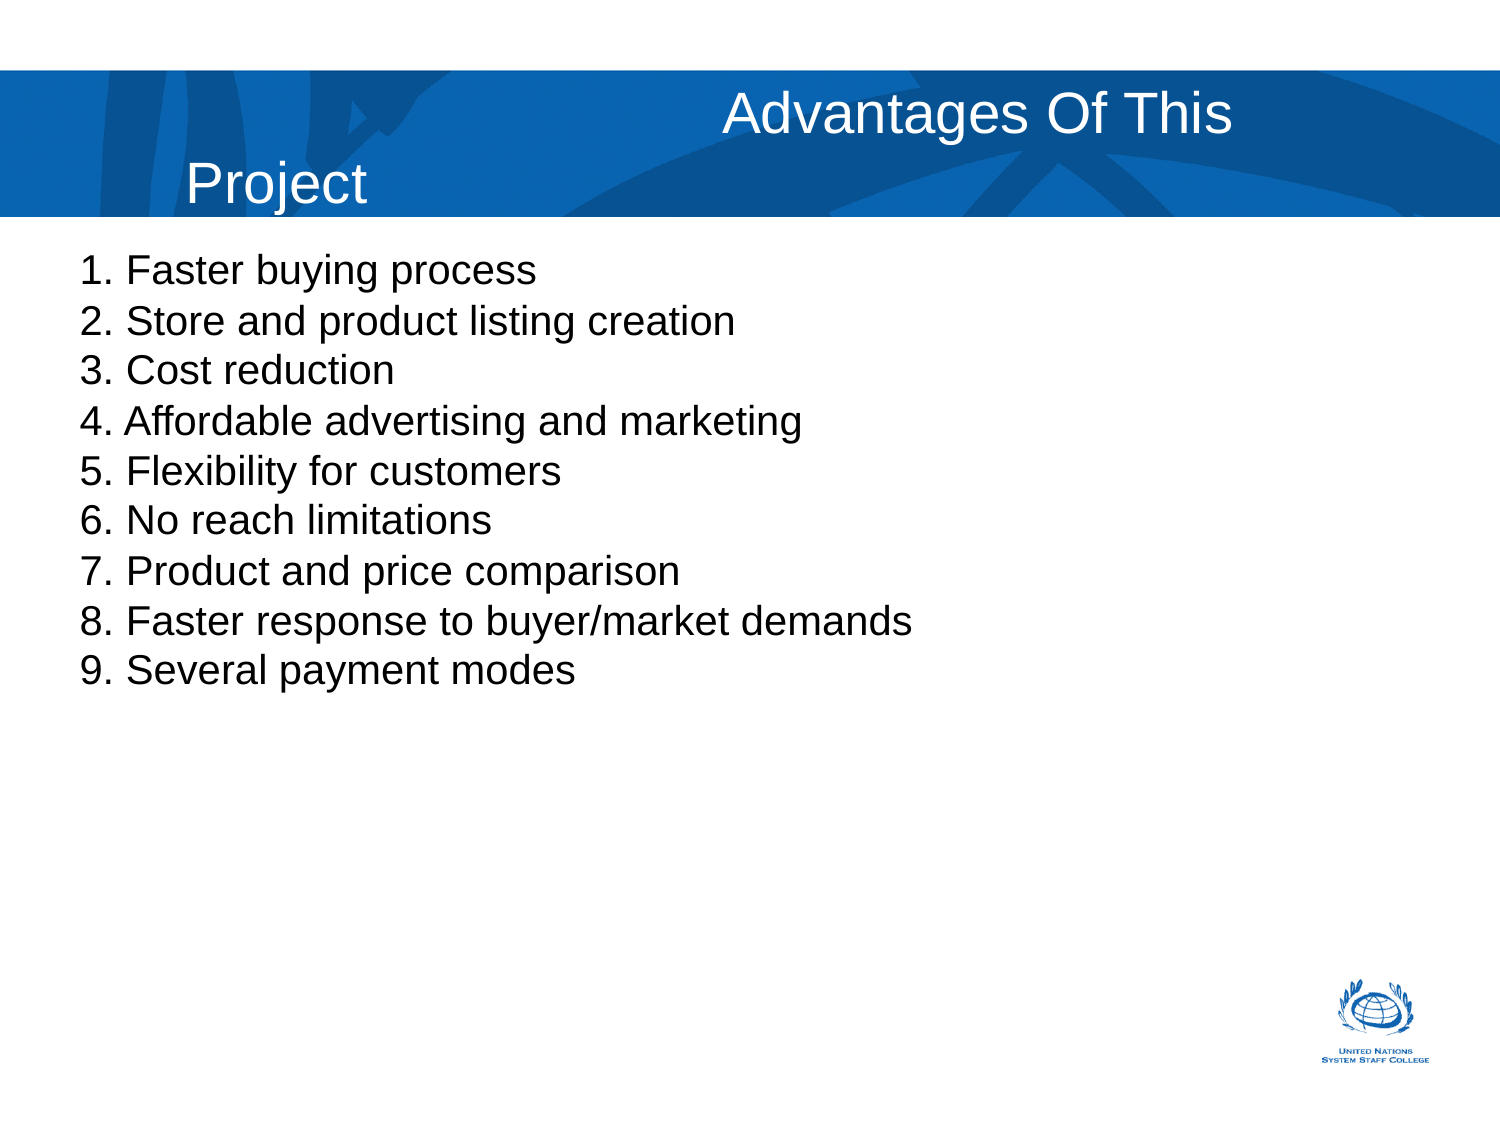

Advantages Of This Project
1. Faster buying process
2. Store and product listing creation
3. Cost reduction
4. Affordable advertising and marketing
5. Flexibility for customers
6. No reach limitations
7. Product and price comparison
8. Faster response to buyer/market demands
9. Several payment modes